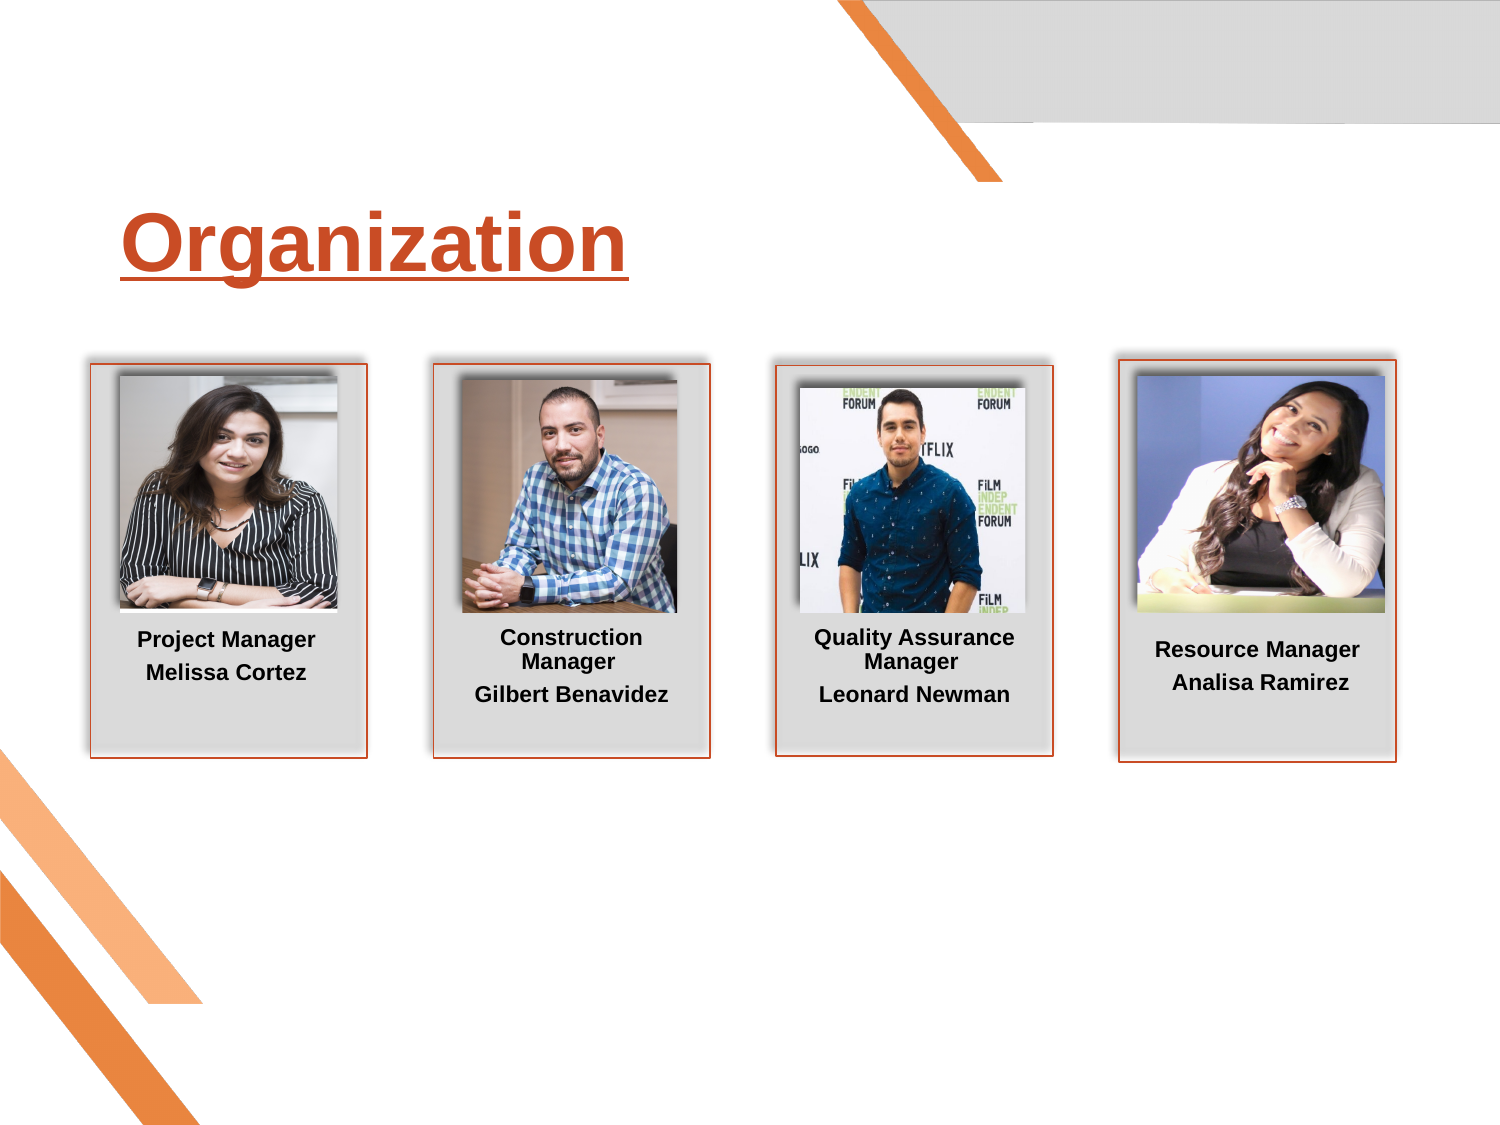

# Organization
Project Manager
Melissa Cortez
Construction Manager
Gilbert Benavidez
Quality Assurance Manager
Leonard Newman
Resource Manager
 Analisa Ramirez